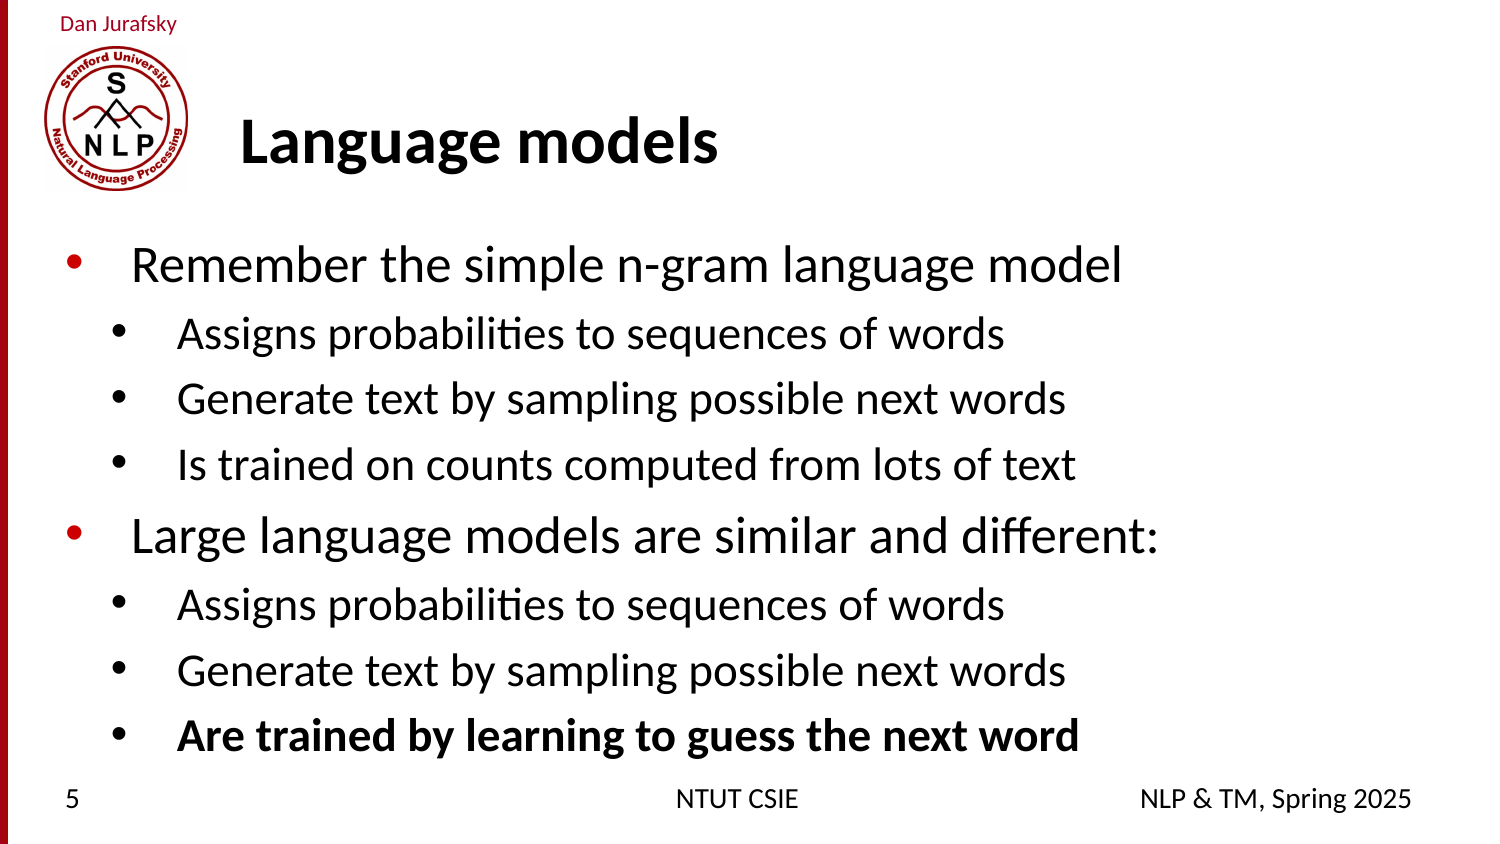

# Language models
Remember the simple n-gram language model
Assigns probabilities to sequences of words
Generate text by sampling possible next words
Is trained on counts computed from lots of text
Large language models are similar and different:
Assigns probabilities to sequences of words
Generate text by sampling possible next words
Are trained by learning to guess the next word

5
NTUT CSIE
NLP & TM, Spring 2025